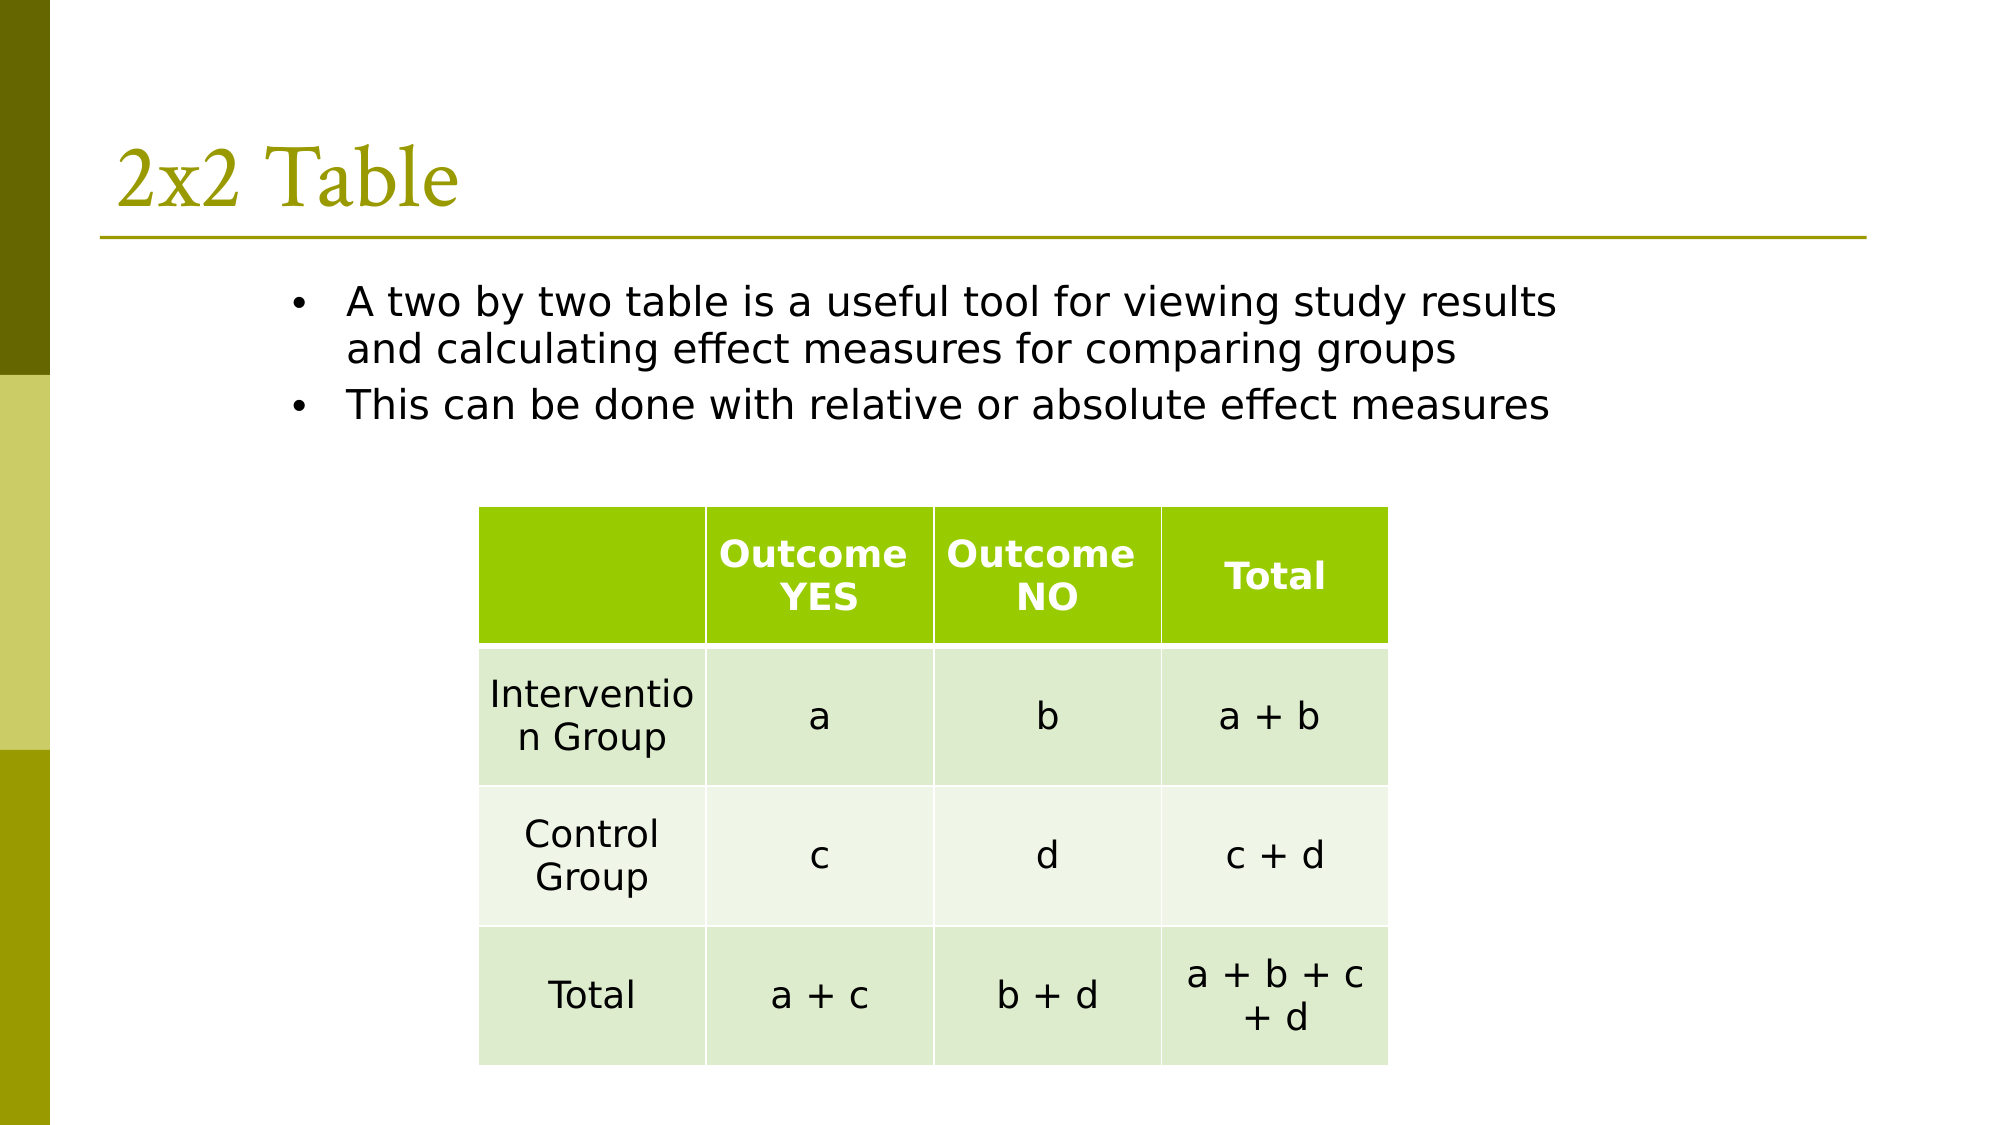

# 2x2 Table
A two by two table is a useful tool for viewing study results and calculating effect measures for comparing groups
This can be done with relative or absolute effect measures
|  | Outcome YES | Outcome NO | Total |
| --- | --- | --- | --- |
| Intervention Group | a | b | a + b |
| Control Group | c | d | c + d |
| Total | a + c | b + d | a + b + c + d |